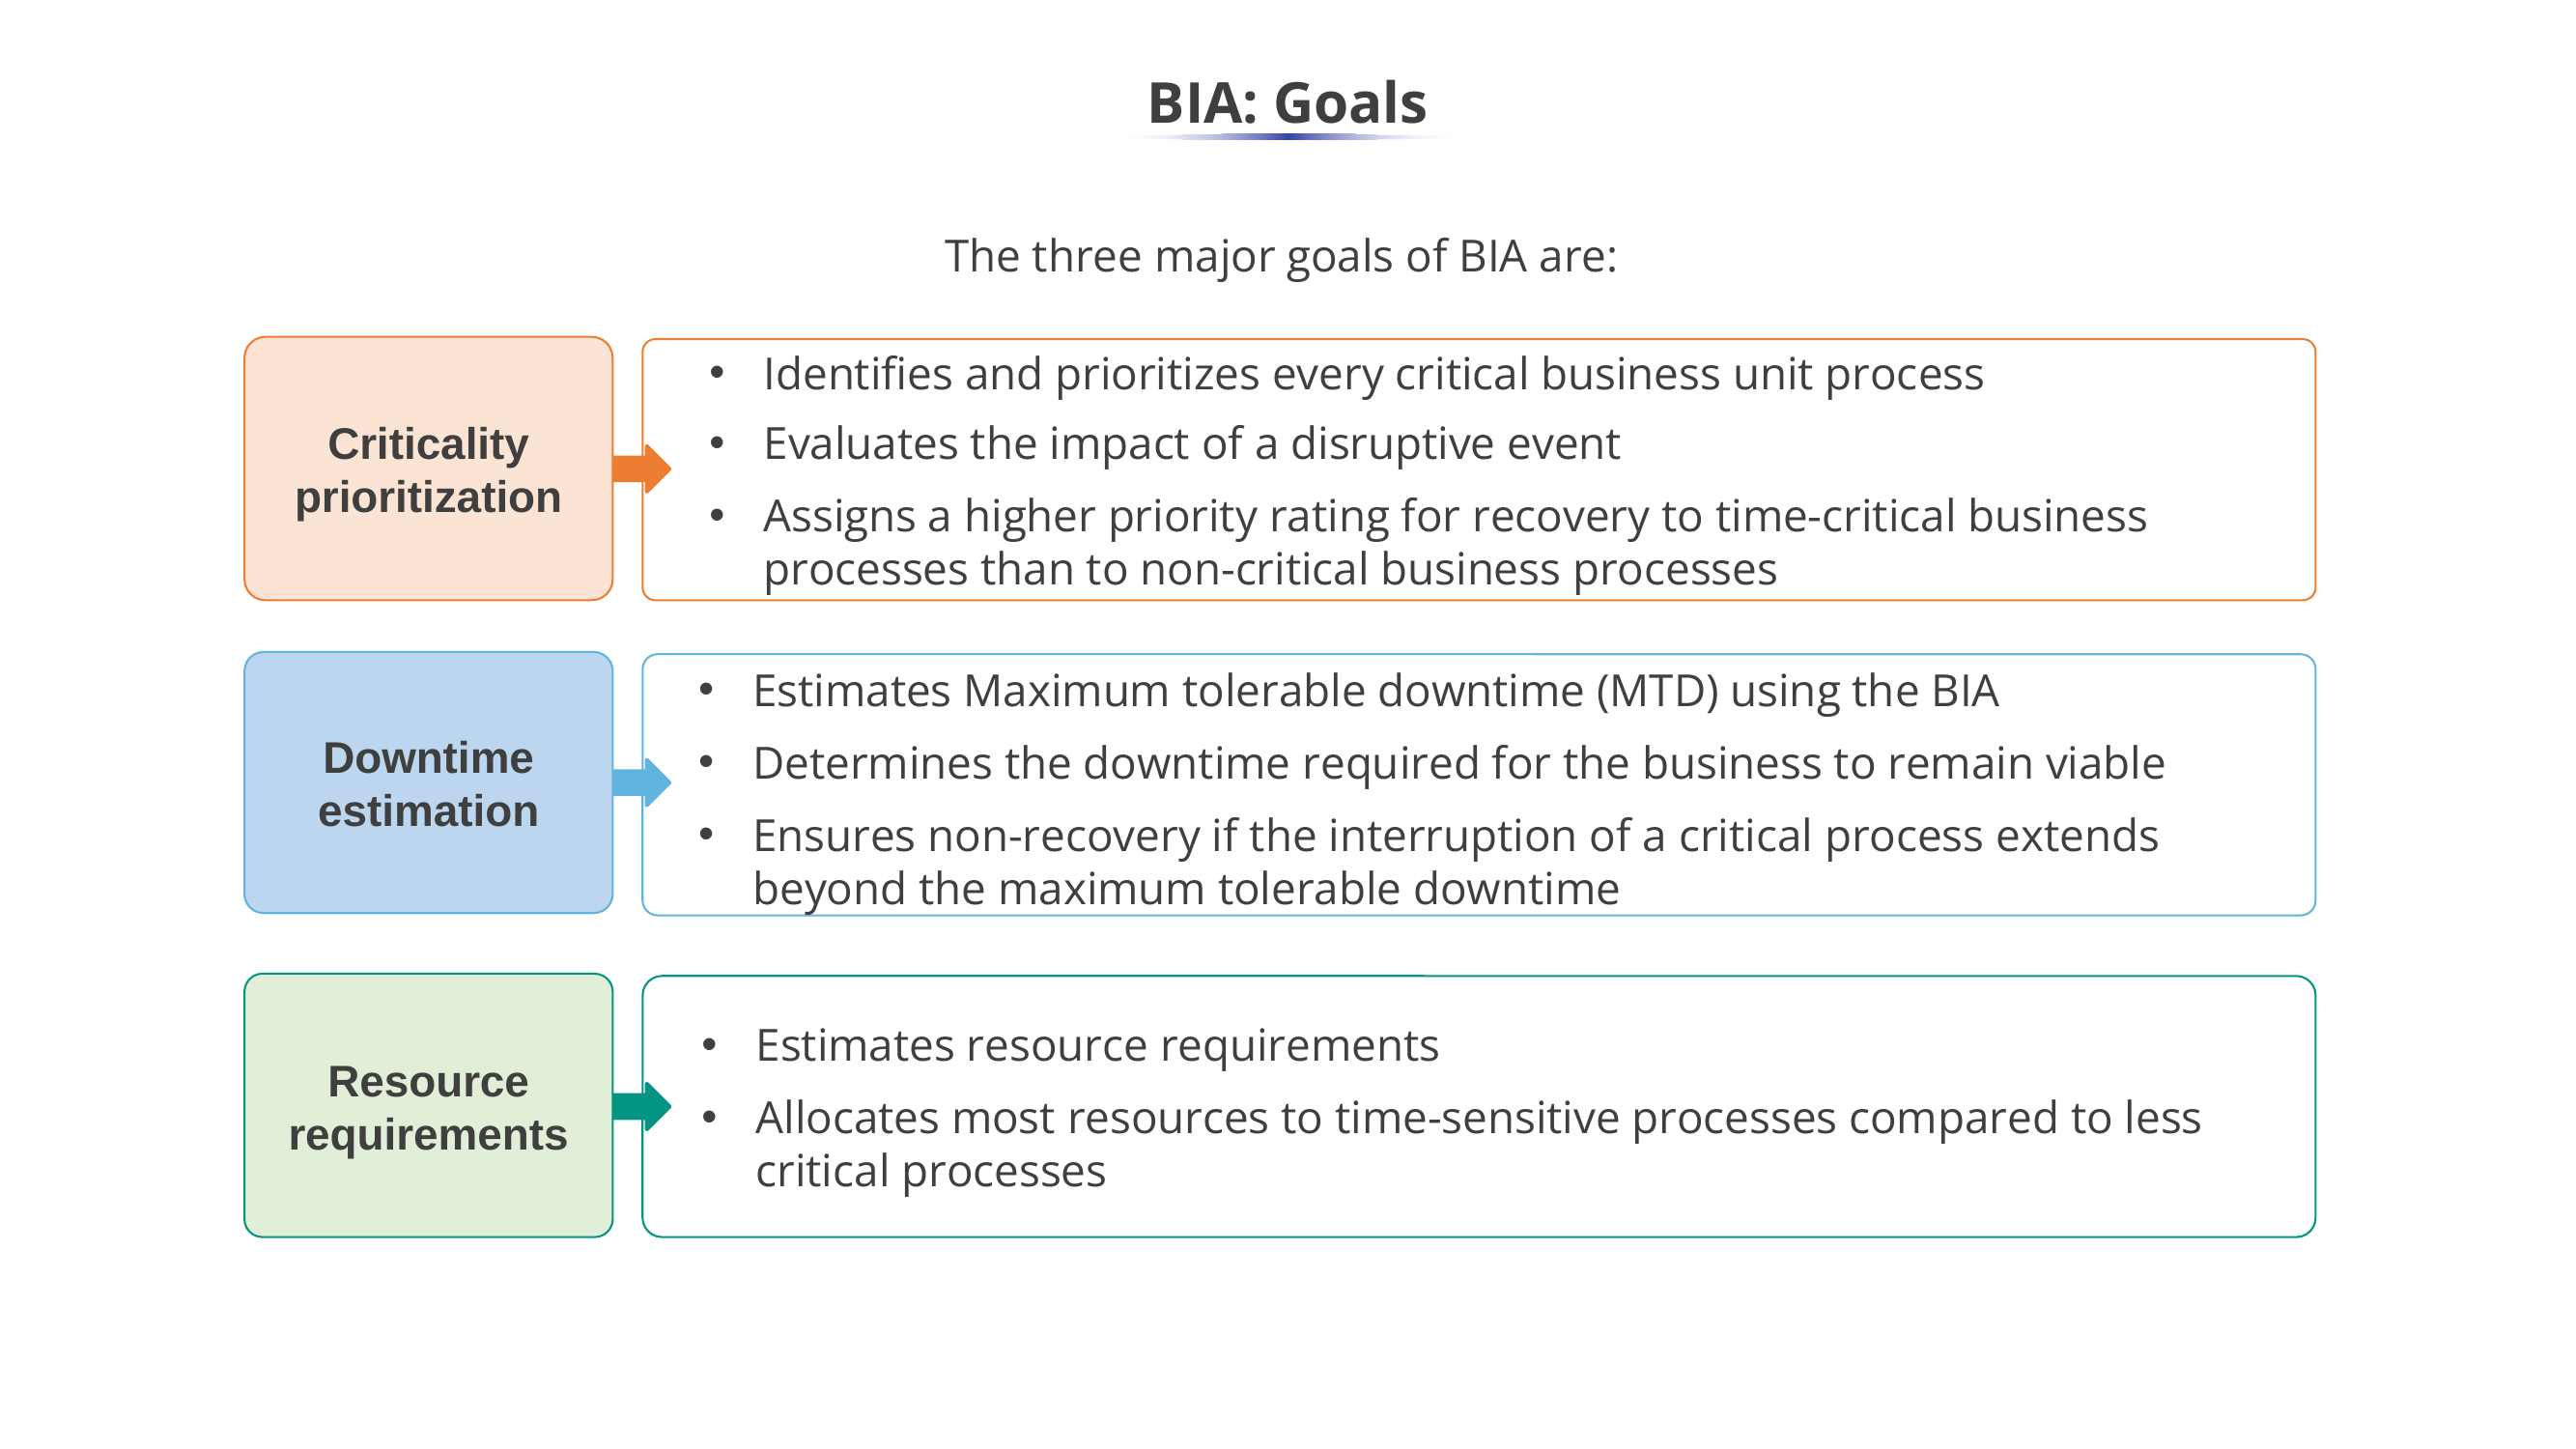

# BIA: Goals

The three major goals of BIA are:

Identifies and prioritizes every critical business unit process

Evaluates the impact of a disruptive event

Assigns a higher priority rating for recovery to time-critical business processes than to non-critical business processes
Criticality prioritization

Downtime estimation
Estimates Maximum tolerable downtime (MTD) using the BIA

Determines the downtime required for the business to remain viable

Ensures non-recovery if the interruption of a critical process extends beyond the maximum tolerable downtime

Resource requirements

Estimates resource requirements

Allocates most resources to time-sensitive processes compared to less critical processes